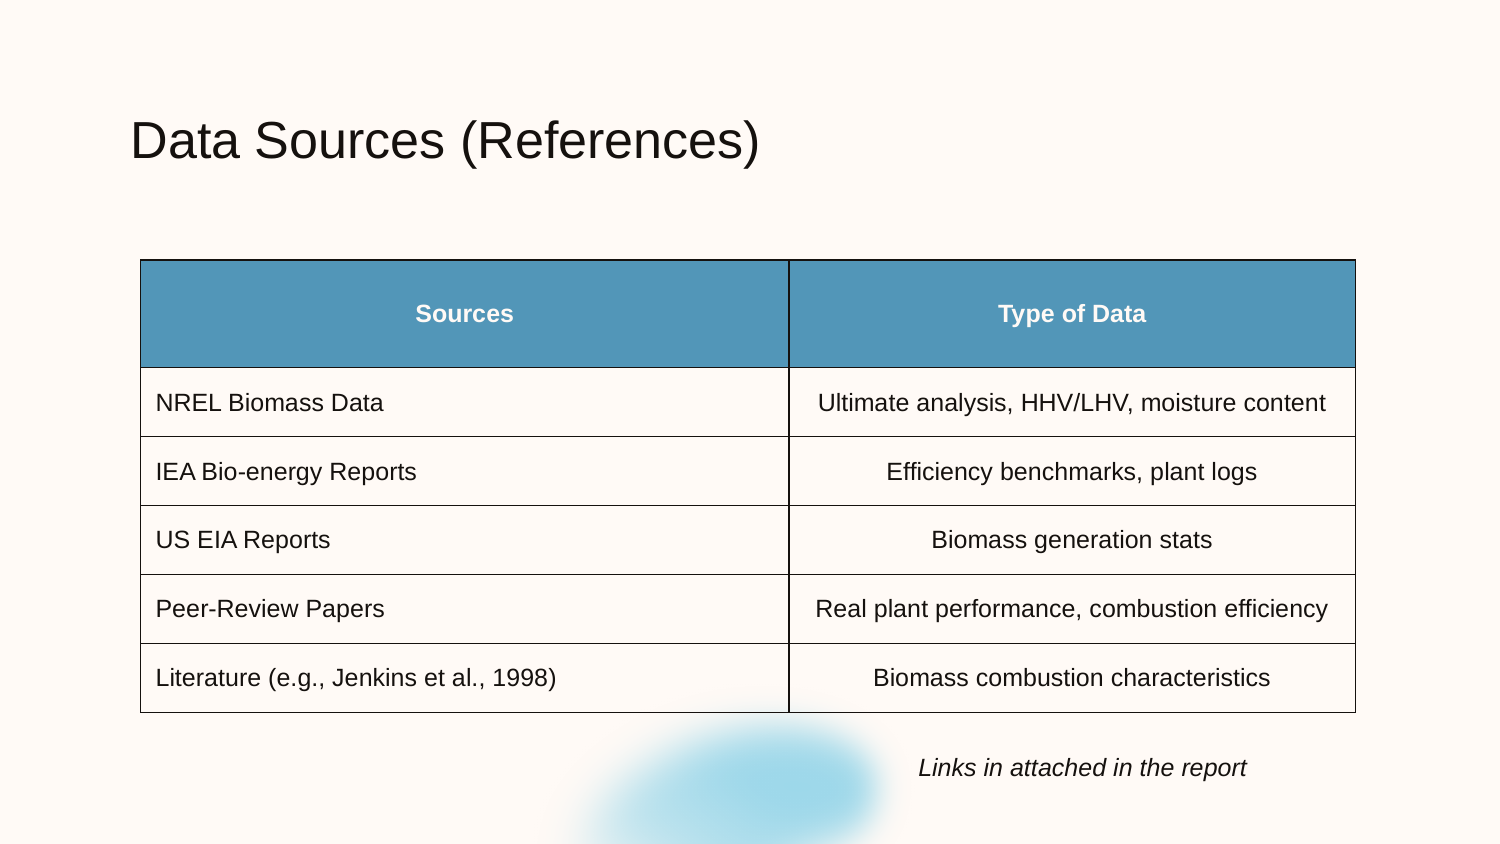

# Data Sources (References)

| Sources | Type of Data |
| --- | --- |
| NREL Biomass Data | Ultimate analysis, HHV/LHV, moisture content |
| IEA Bio-energy Reports | Efficiency benchmarks, plant logs |
| US EIA Reports | Biomass generation stats |
| Peer-Review Papers | Real plant performance, combustion efficiency |
| Literature (e.g., Jenkins et al., 1998) | Biomass combustion characteristics |
Links in attached in the report